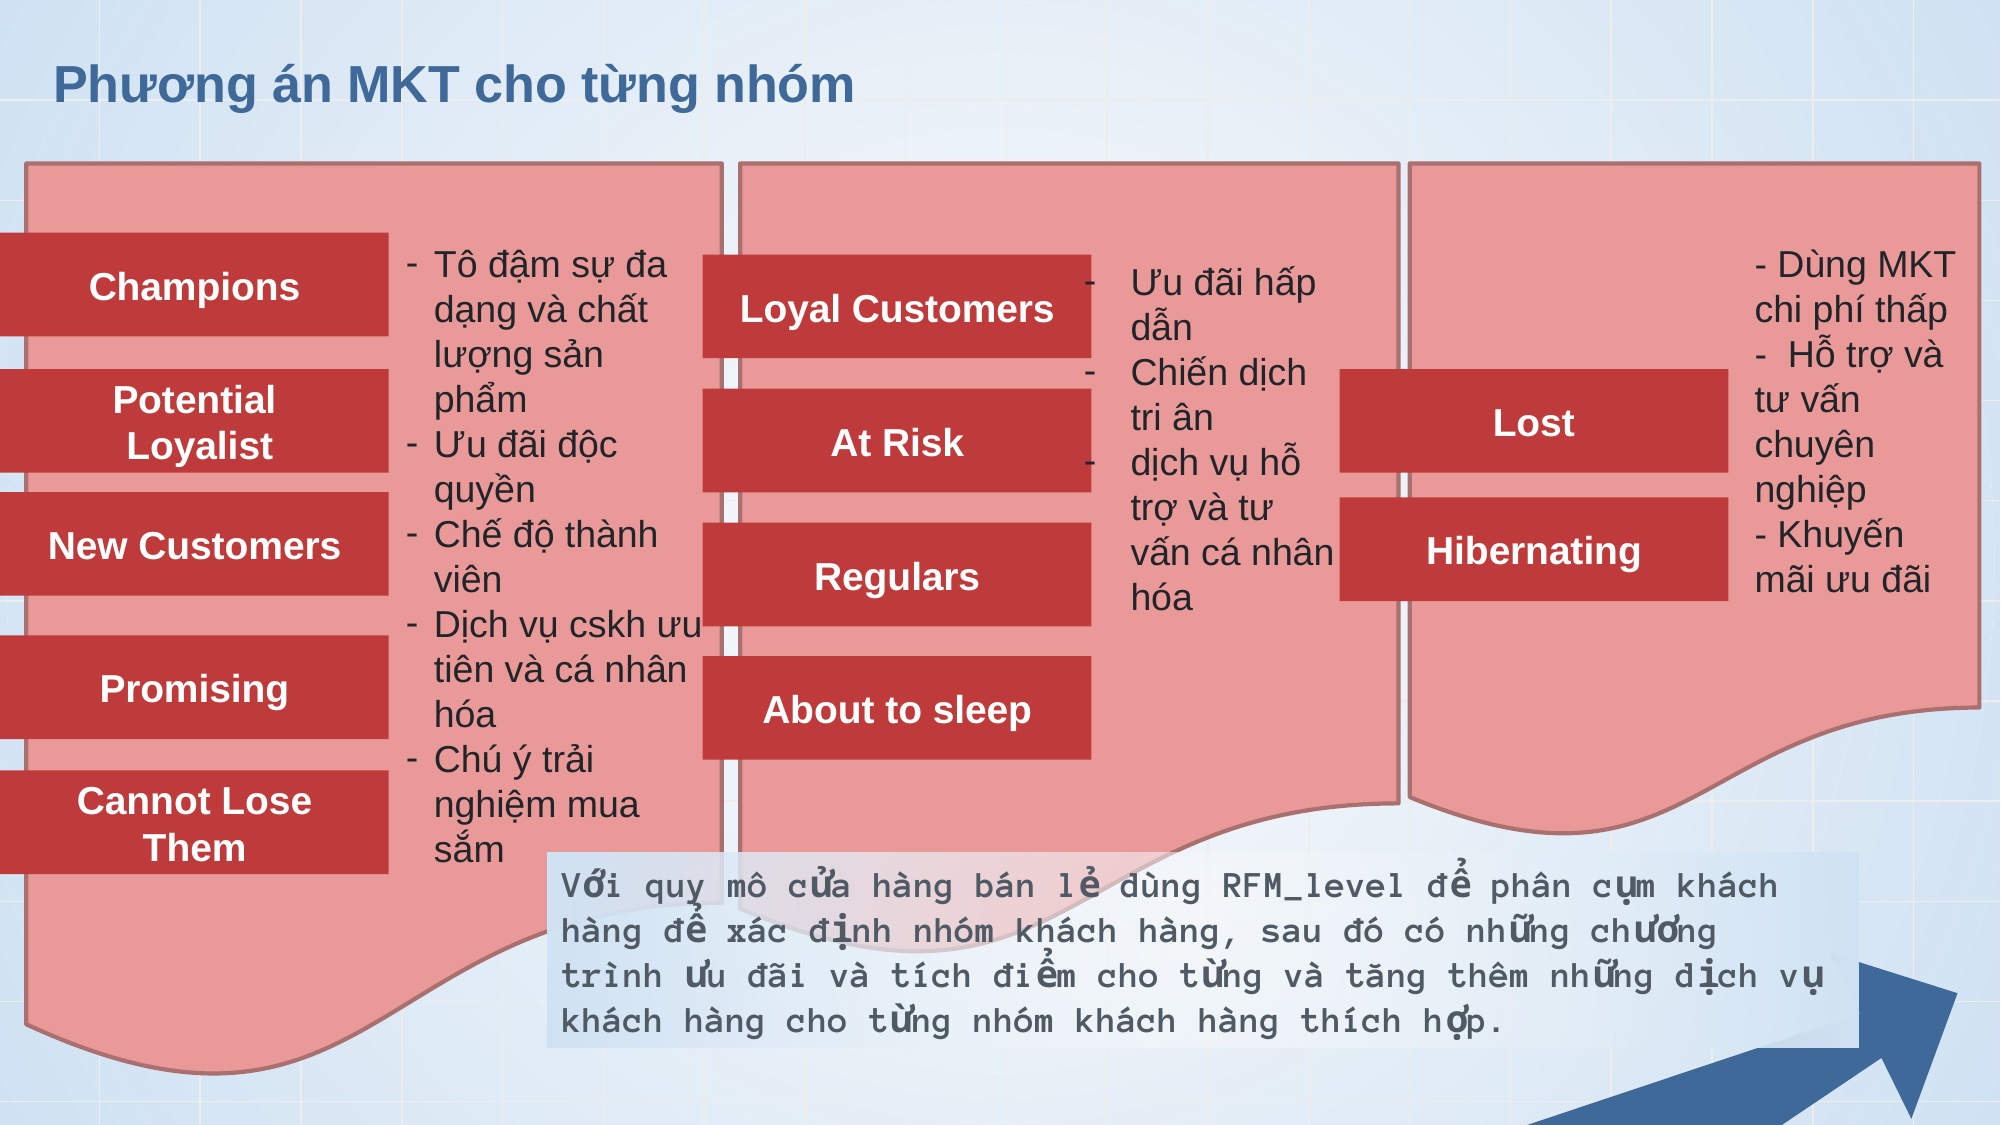

# Phương án MKT cho từng nhóm

Champions
Potential
 Loyalist
New Customers
Promising
Cannot Lose Them
Tô đậm sự đa dạng và chất lượng sản phẩm
Ưu đãi độc quyền
Chế độ thành viên
Dịch vụ cskh ưu tiên và cá nhân hóa
Chú ý trải nghiệm mua sắm
- Dùng MKT chi phí thấp
-  Hỗ trợ và tư vấn chuyên nghiệp
- Khuyến mãi ưu đãi
Ưu đãi hấp dẫn
Chiến dịch tri ân
dịch vụ hỗ trợ và tư vấn cá nhân hóa

Loyal Customers
At Risk
Regulars
About to sleep
Lost
Hibernating
Với quy mô cửa hàng bán lẻ dùng RFM_level để phân cụm khách hàng để xác định nhóm khách hàng, sau đó có những chương trình ưu đãi và tích điểm cho từng và tăng thêm những dịch vụ khách hàng cho từng nhóm khách hàng thích hợp.